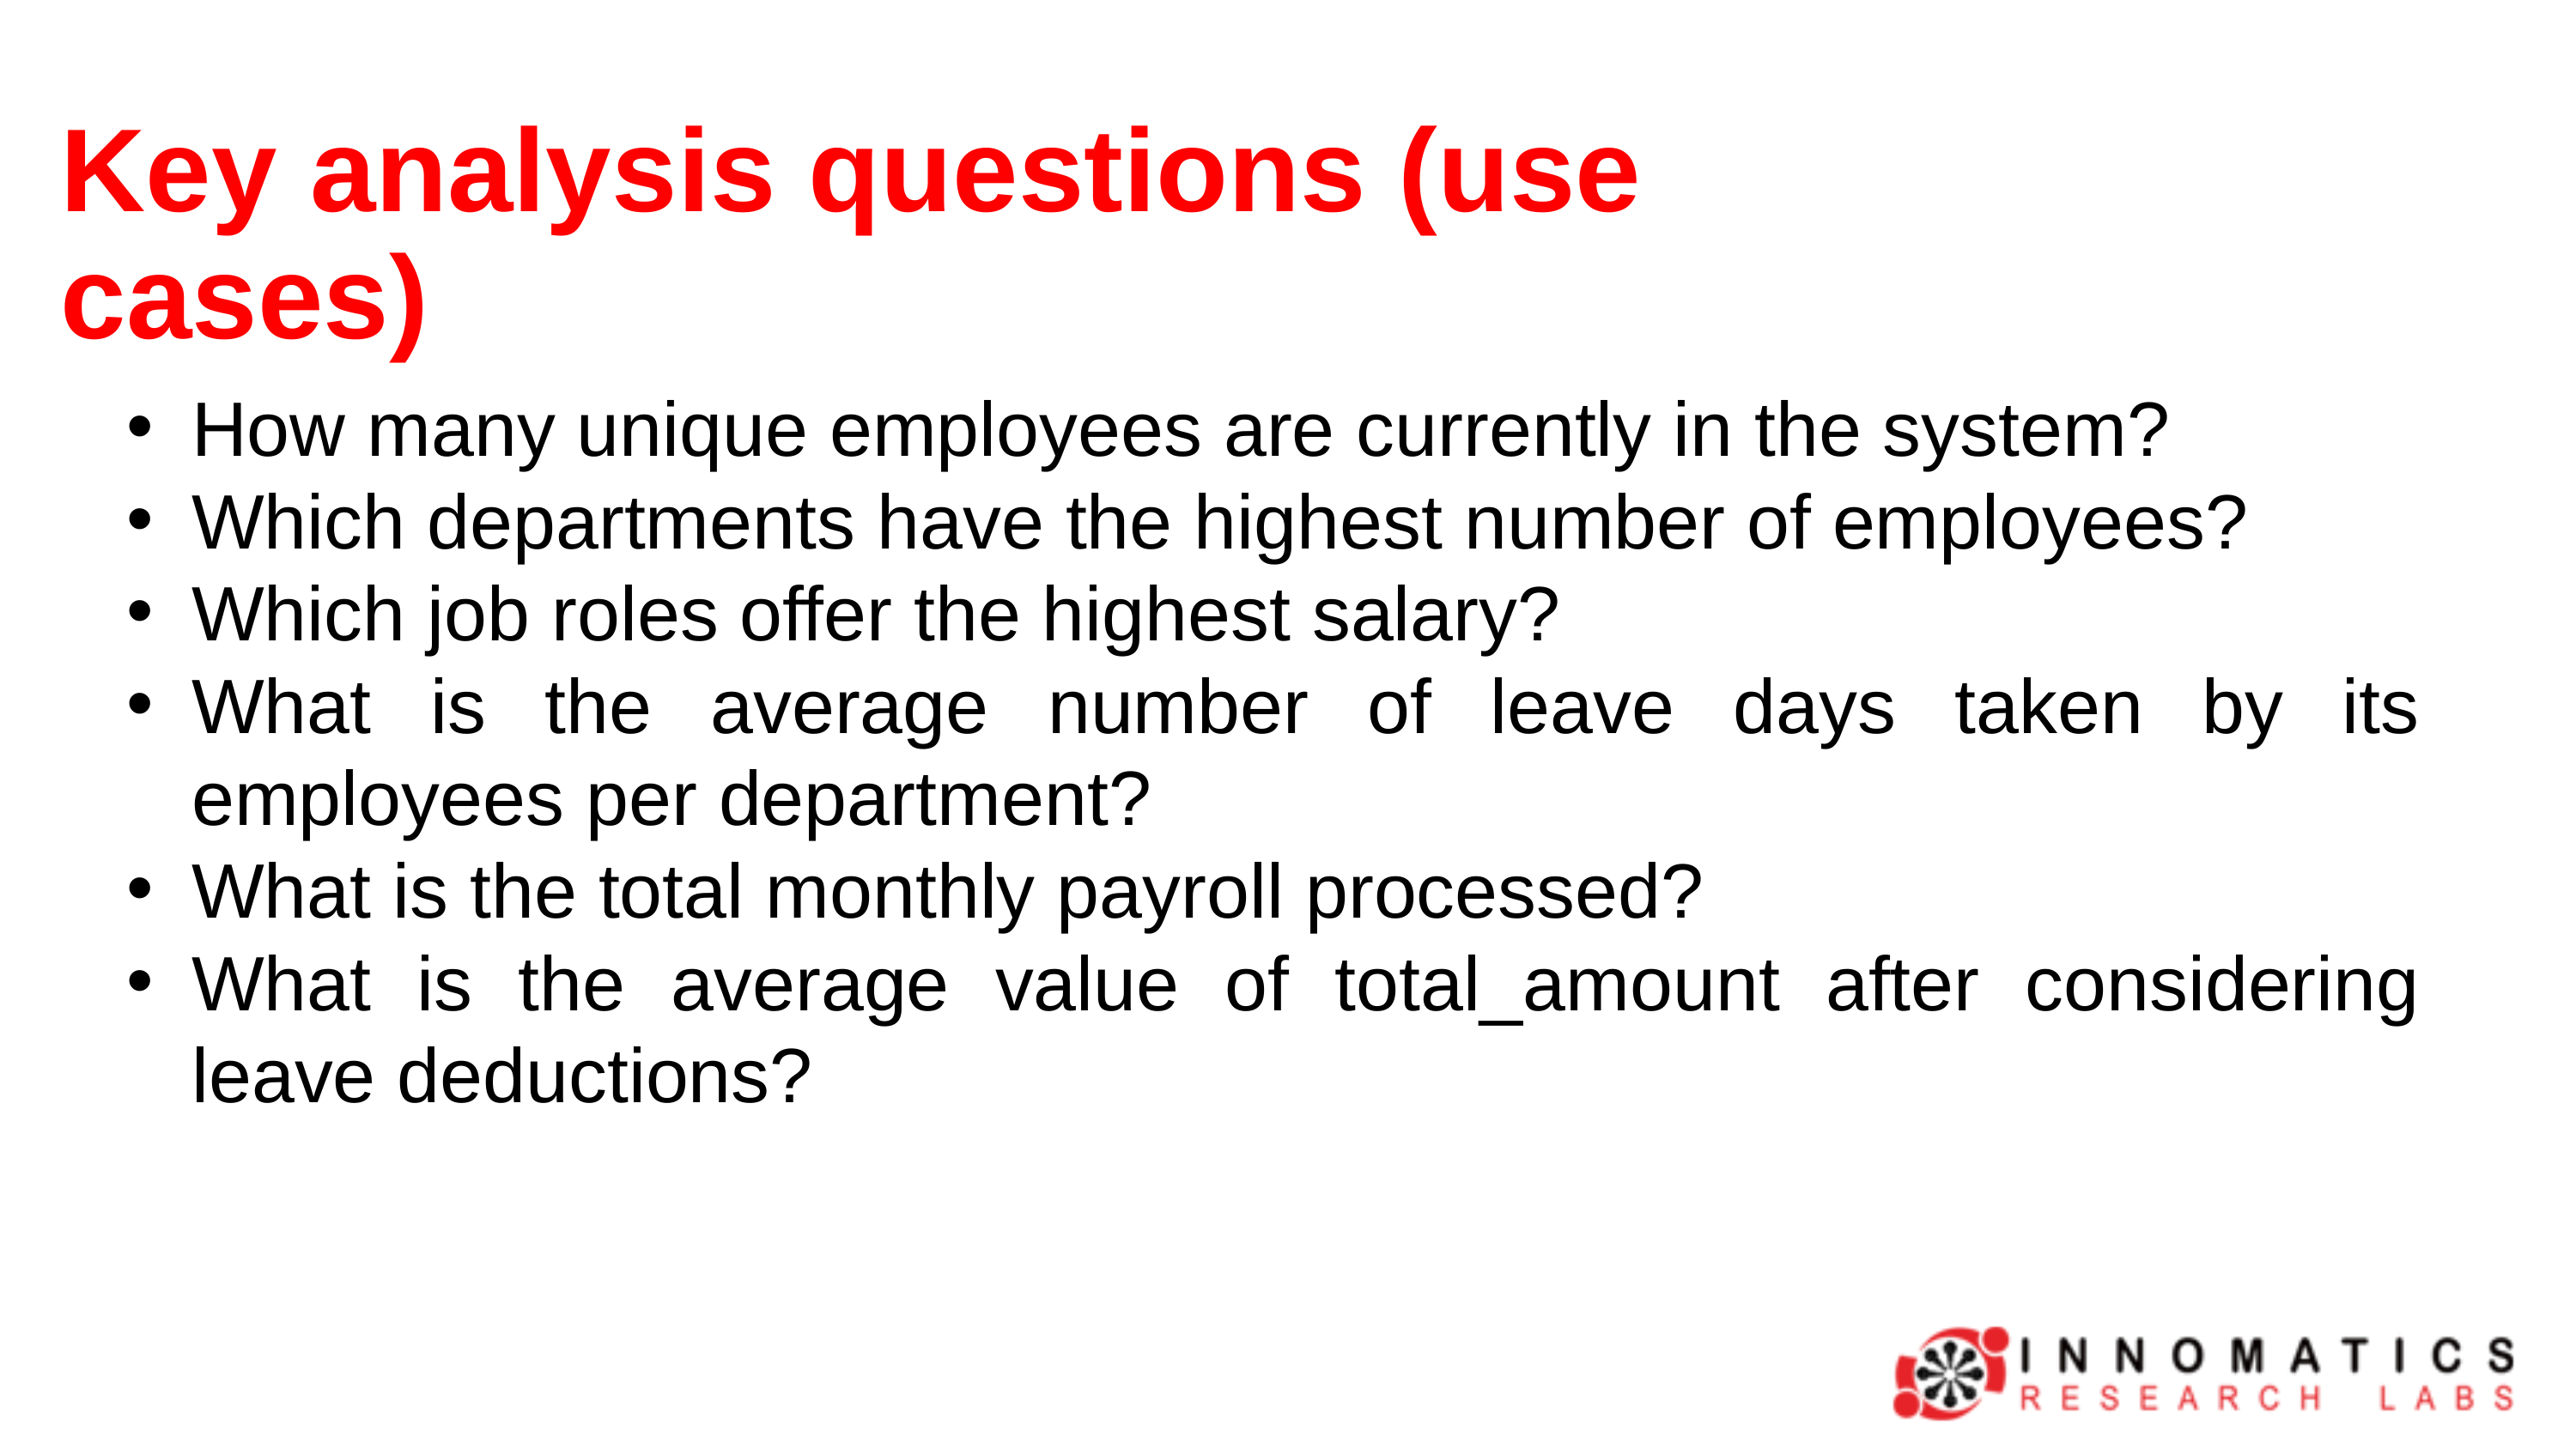

Key analysis questions (use cases)
How many unique employees are currently in the system?
Which departments have the highest number of employees?
Which job roles offer the highest salary?
What is the average number of leave days taken by its employees per department?
What is the total monthly payroll processed?
What is the average value of total_amount after considering leave deductions?